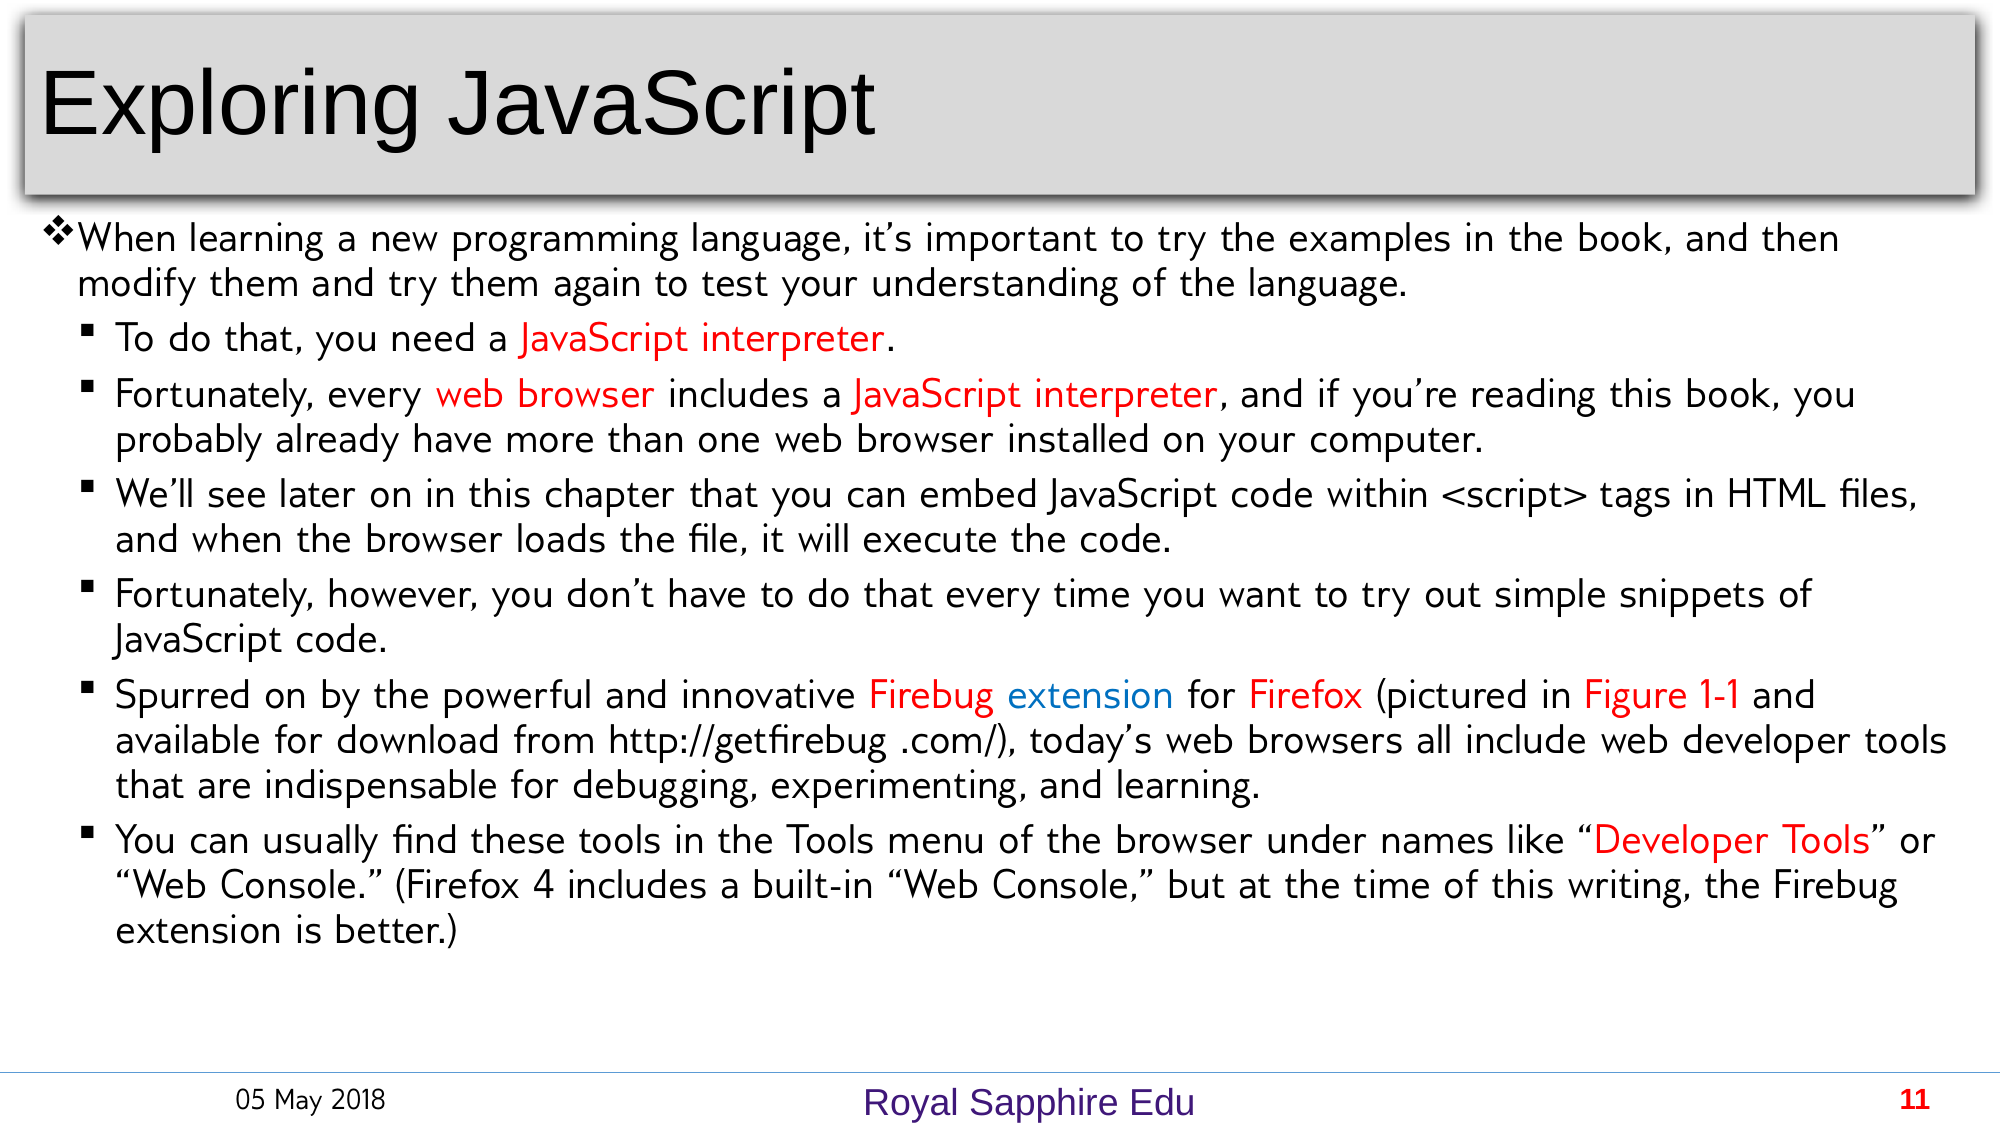

# Exploring JavaScript
When learning a new programming language, it’s important to try the examples in the book, and then modify them and try them again to test your understanding of the language.
To do that, you need a JavaScript interpreter.
Fortunately, every web browser includes a JavaScript interpreter, and if you’re reading this book, you probably already have more than one web browser installed on your computer.
We’ll see later on in this chapter that you can embed JavaScript code within <script> tags in HTML files, and when the browser loads the file, it will execute the code.
Fortunately, however, you don’t have to do that every time you want to try out simple snippets of JavaScript code.
Spurred on by the powerful and innovative Firebug extension for Firefox (pictured in Figure 1-1 and available for download from http://getfirebug .com/), today’s web browsers all include web developer tools that are indispensable for debugging, experimenting, and learning.
You can usually find these tools in the Tools menu of the browser under names like “Developer Tools” or “Web Console.” (Firefox 4 includes a built-in “Web Console,” but at the time of this writing, the Firebug extension is better.)
05 May 2018
11